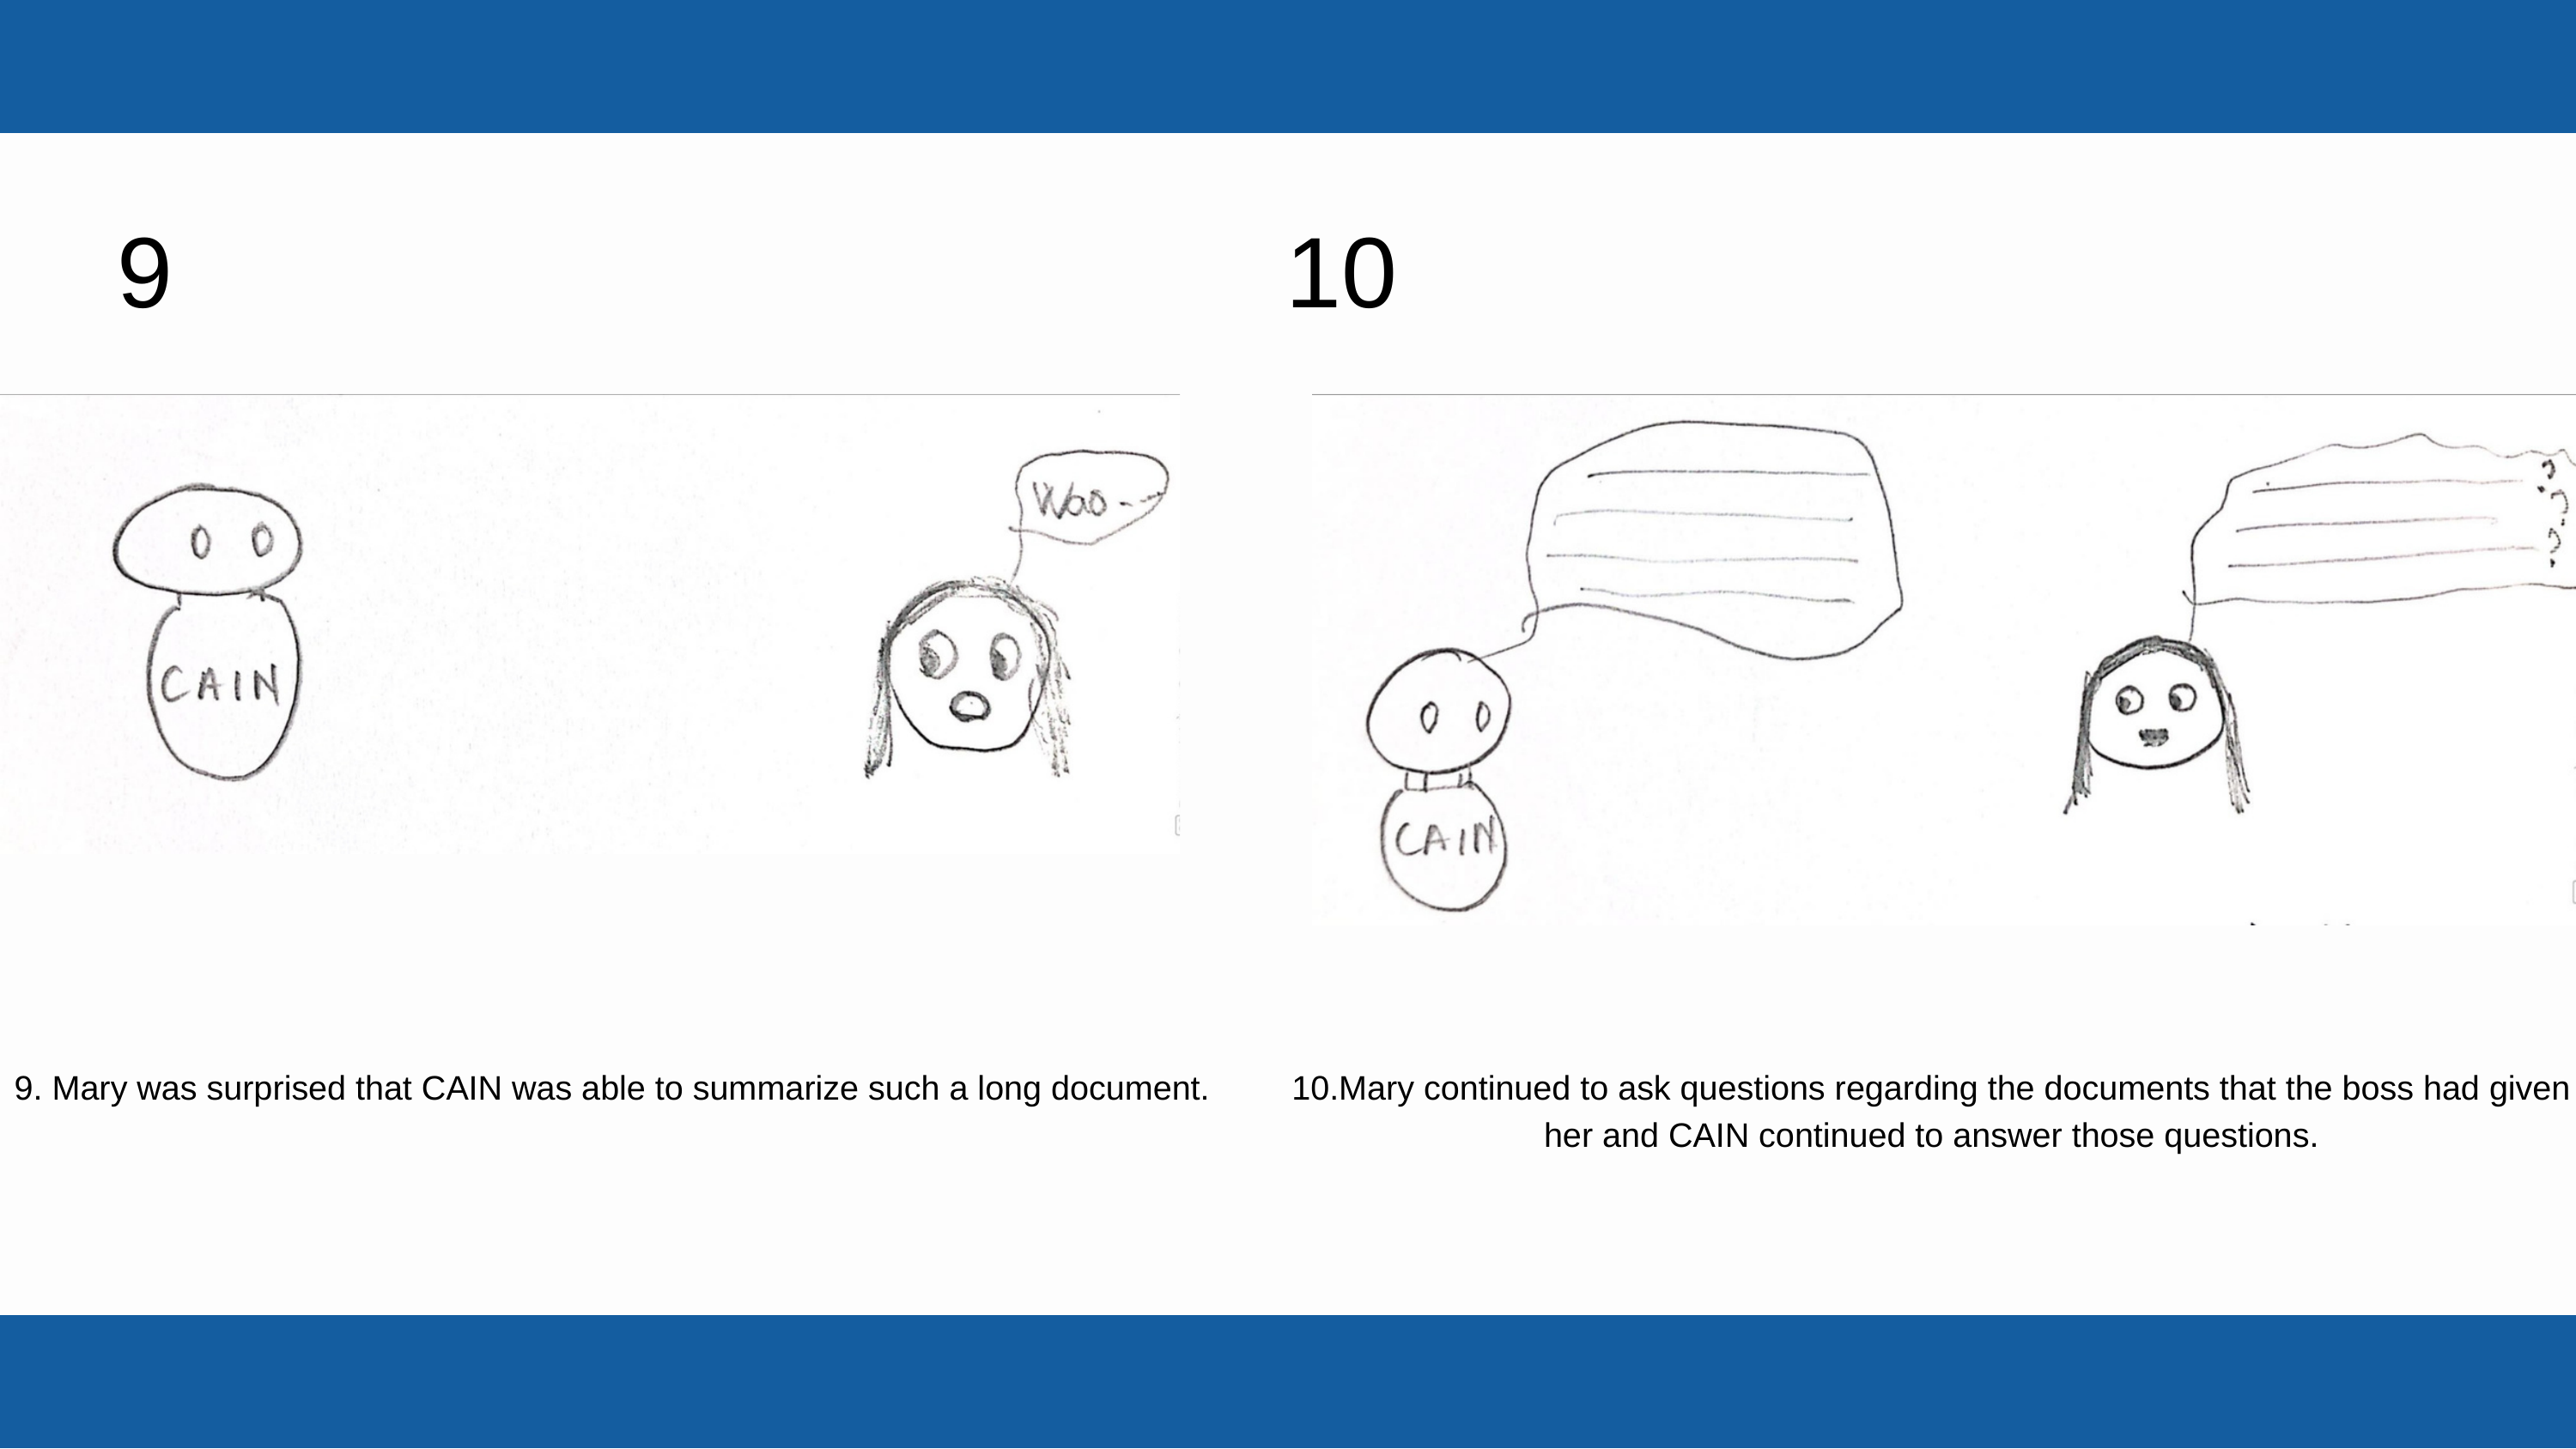

9
10

9. Mary was surprised that CAIN was able to summarize such a long document.

10.Mary continued to ask questions regarding the documents that the boss had given her and CAIN continued to answer those questions.